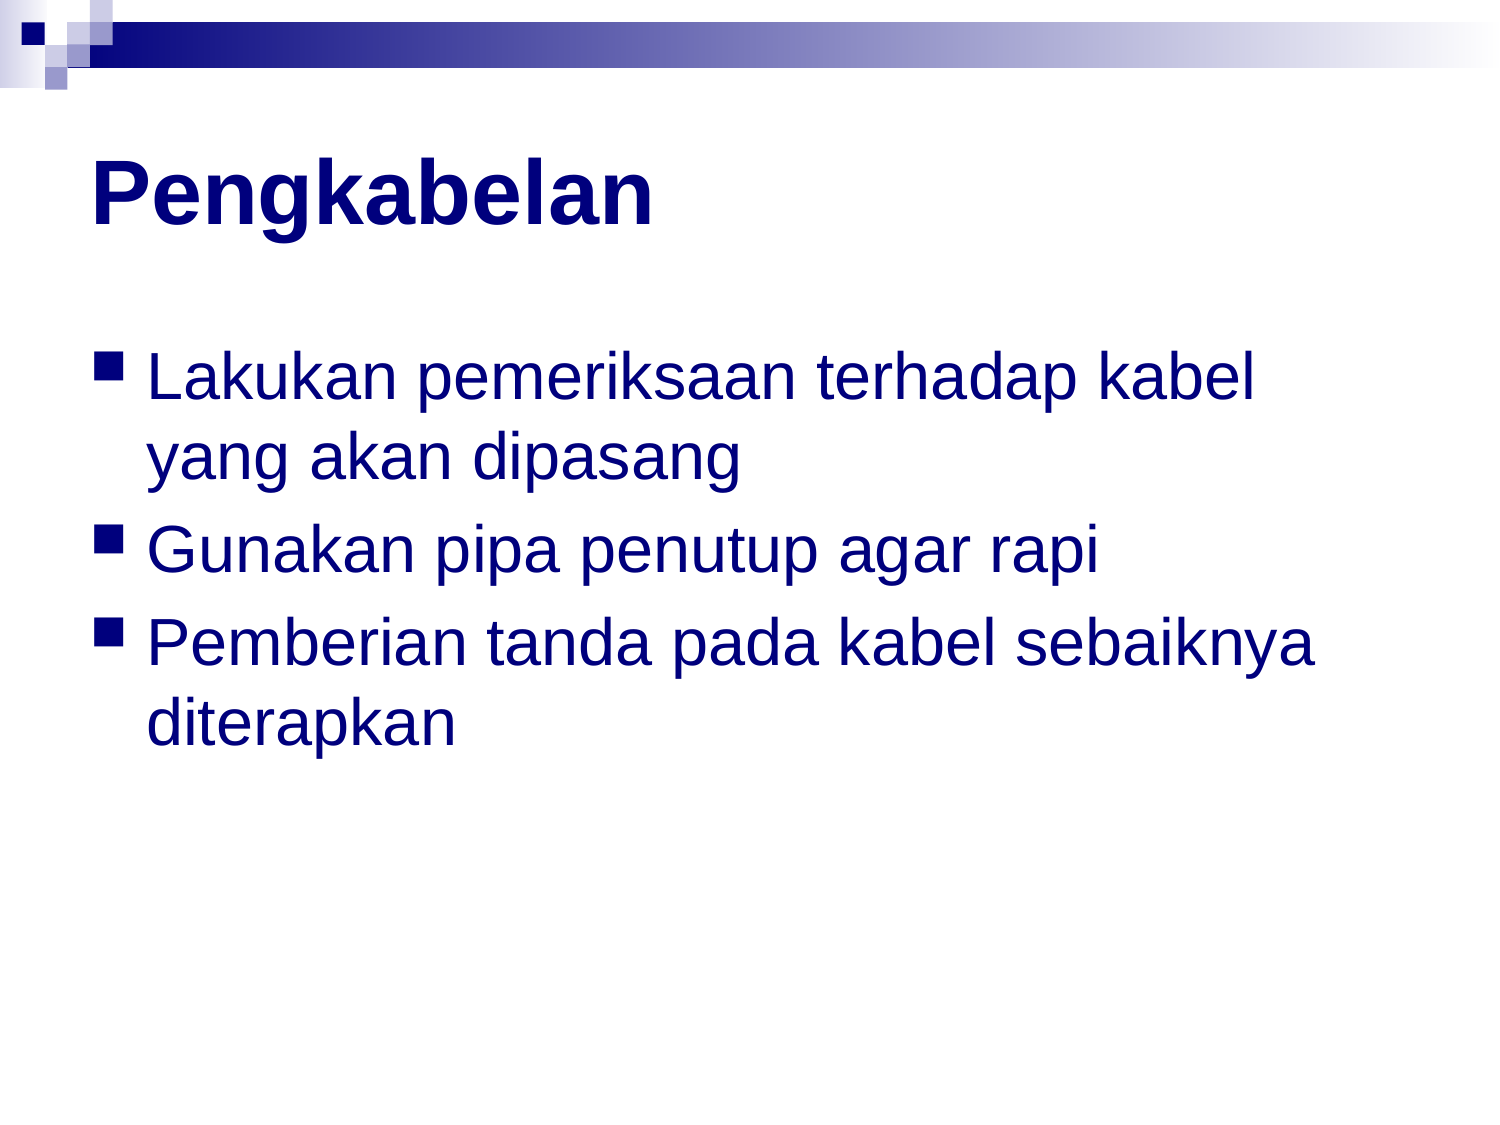

# Pengkabelan
Lakukan pemeriksaan terhadap kabel yang akan dipasang
Gunakan pipa penutup agar rapi
Pemberian tanda pada kabel sebaiknya diterapkan